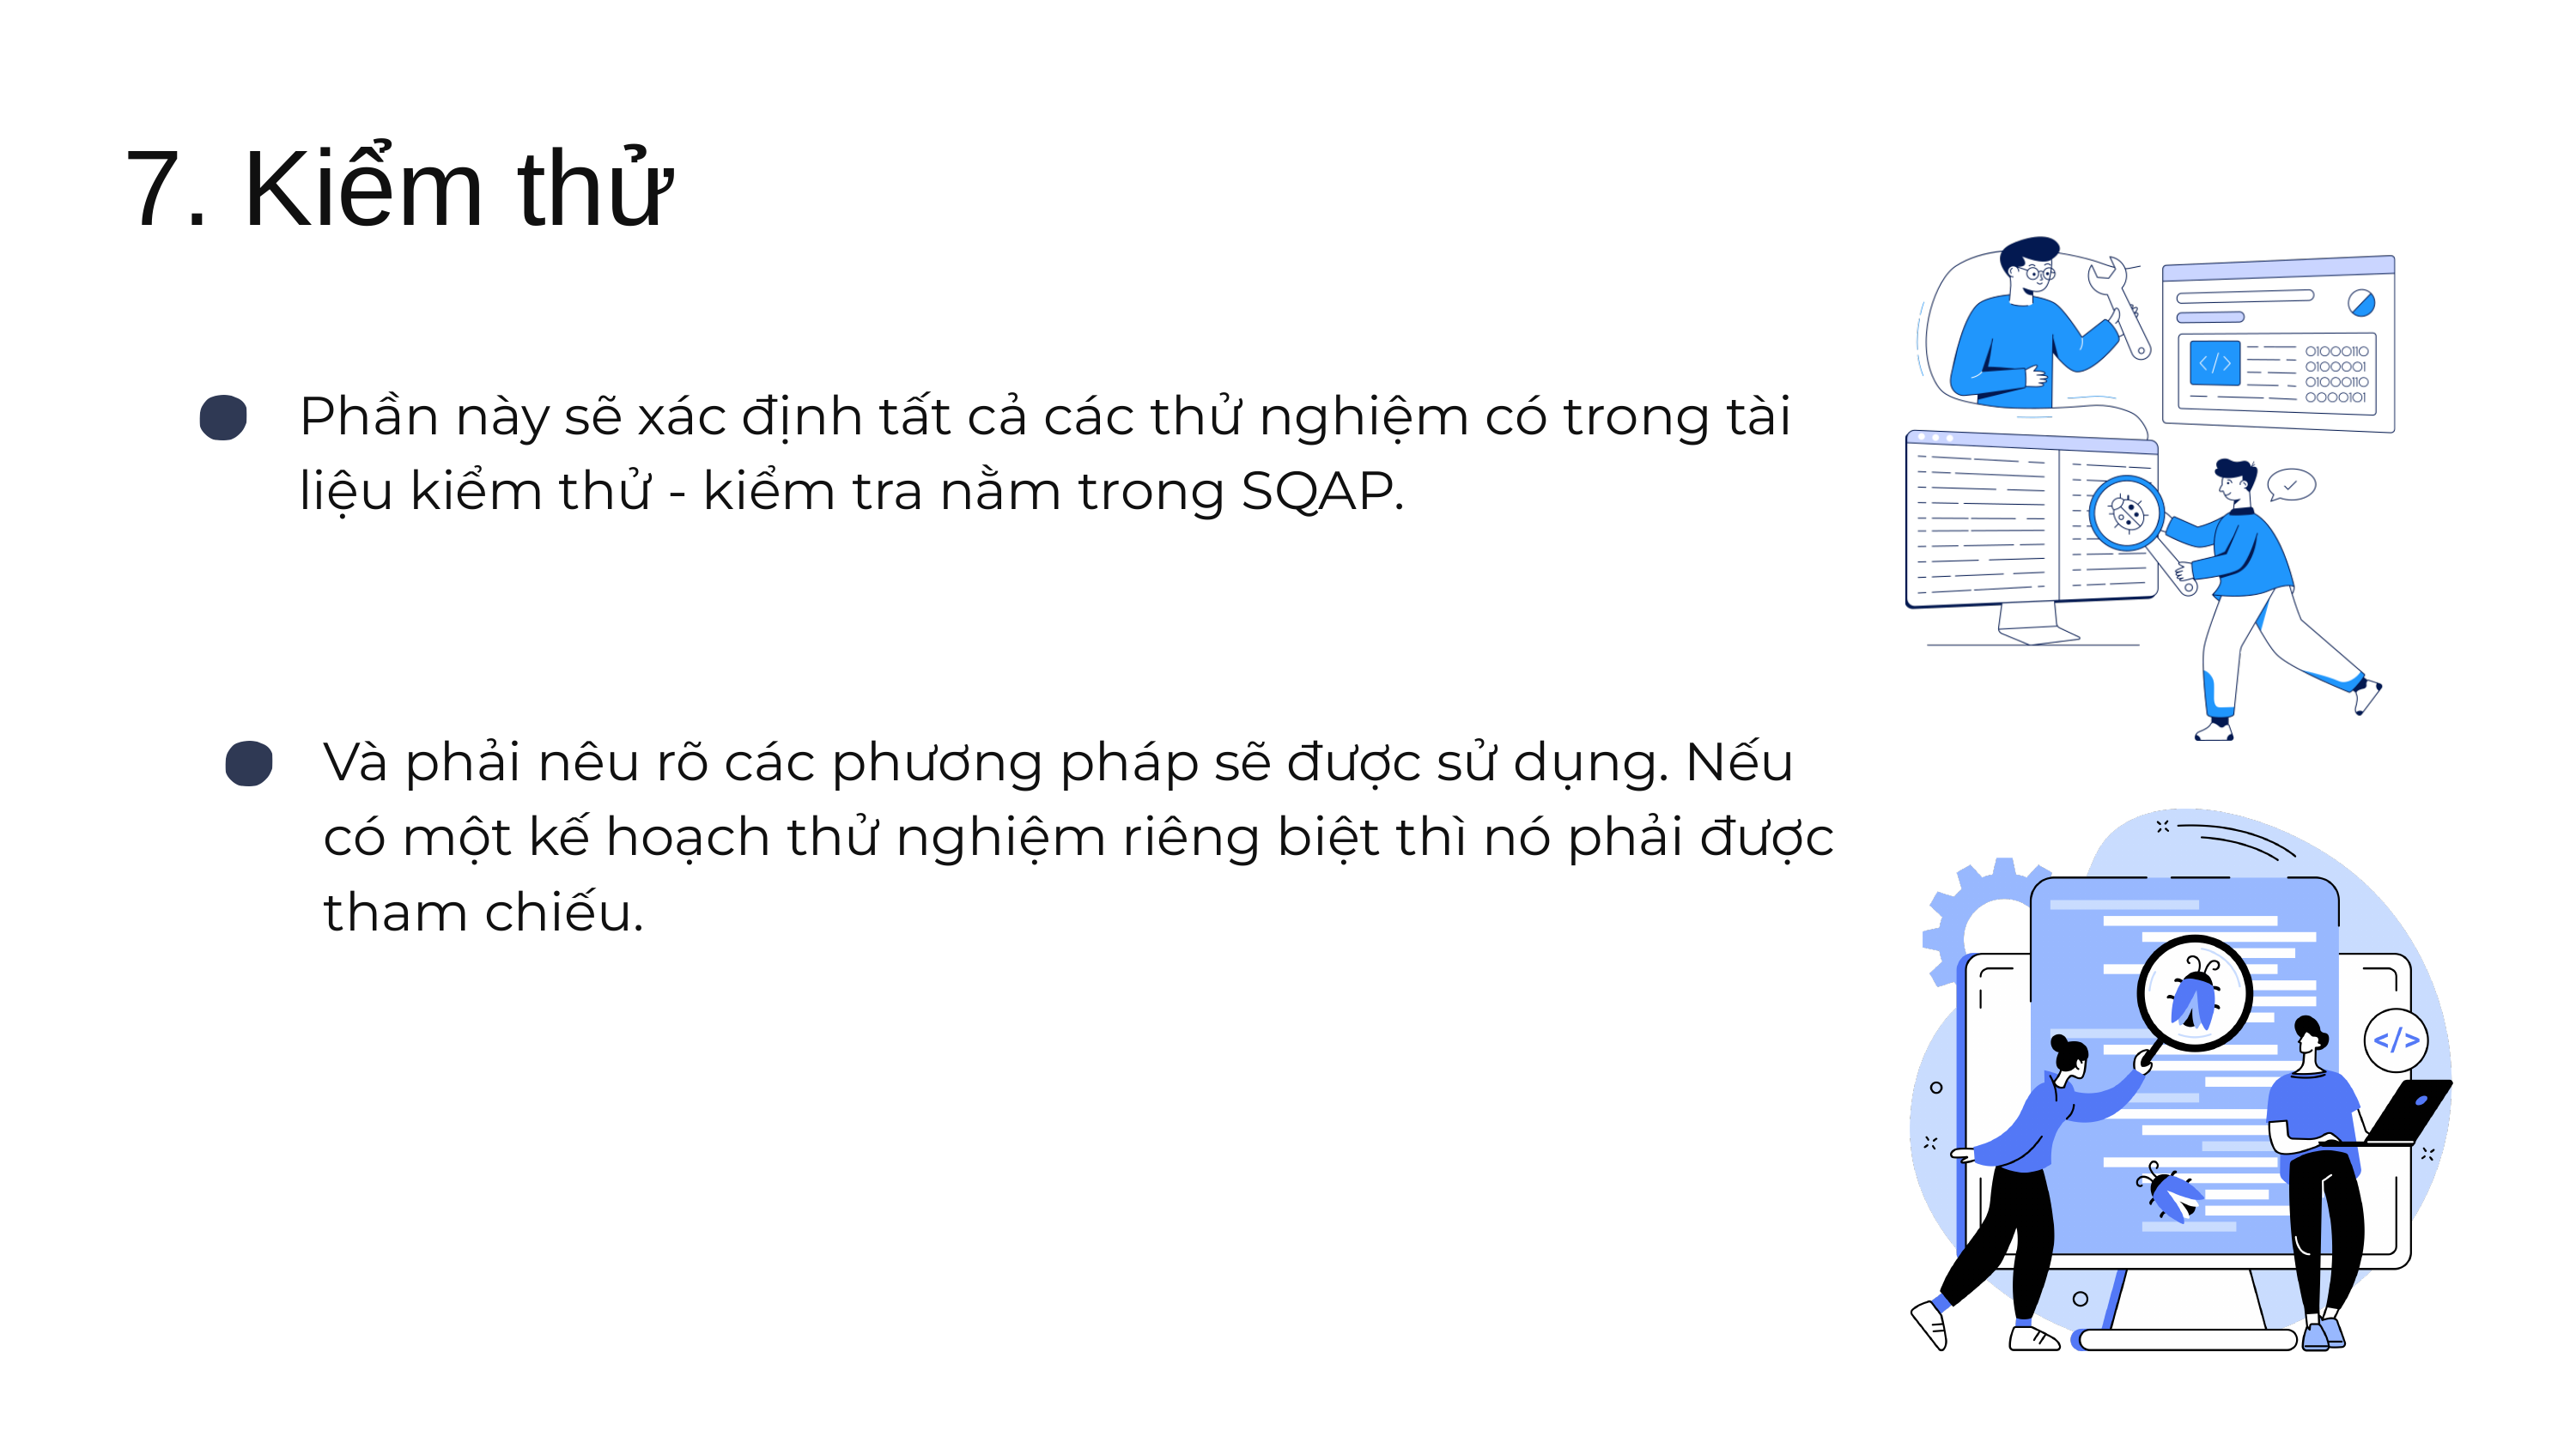

7. Kiểm thử

Phần này sẽ xác định tất cả các thử nghiệm có trong tài liệu kiểm thử - kiểm tra nằm trong SQAP.

Và phải nêu rõ các phương pháp sẽ được sử dụng. Nếu có một kế hoạch thử nghiệm riêng biệt thì nó phải được tham chiếu.